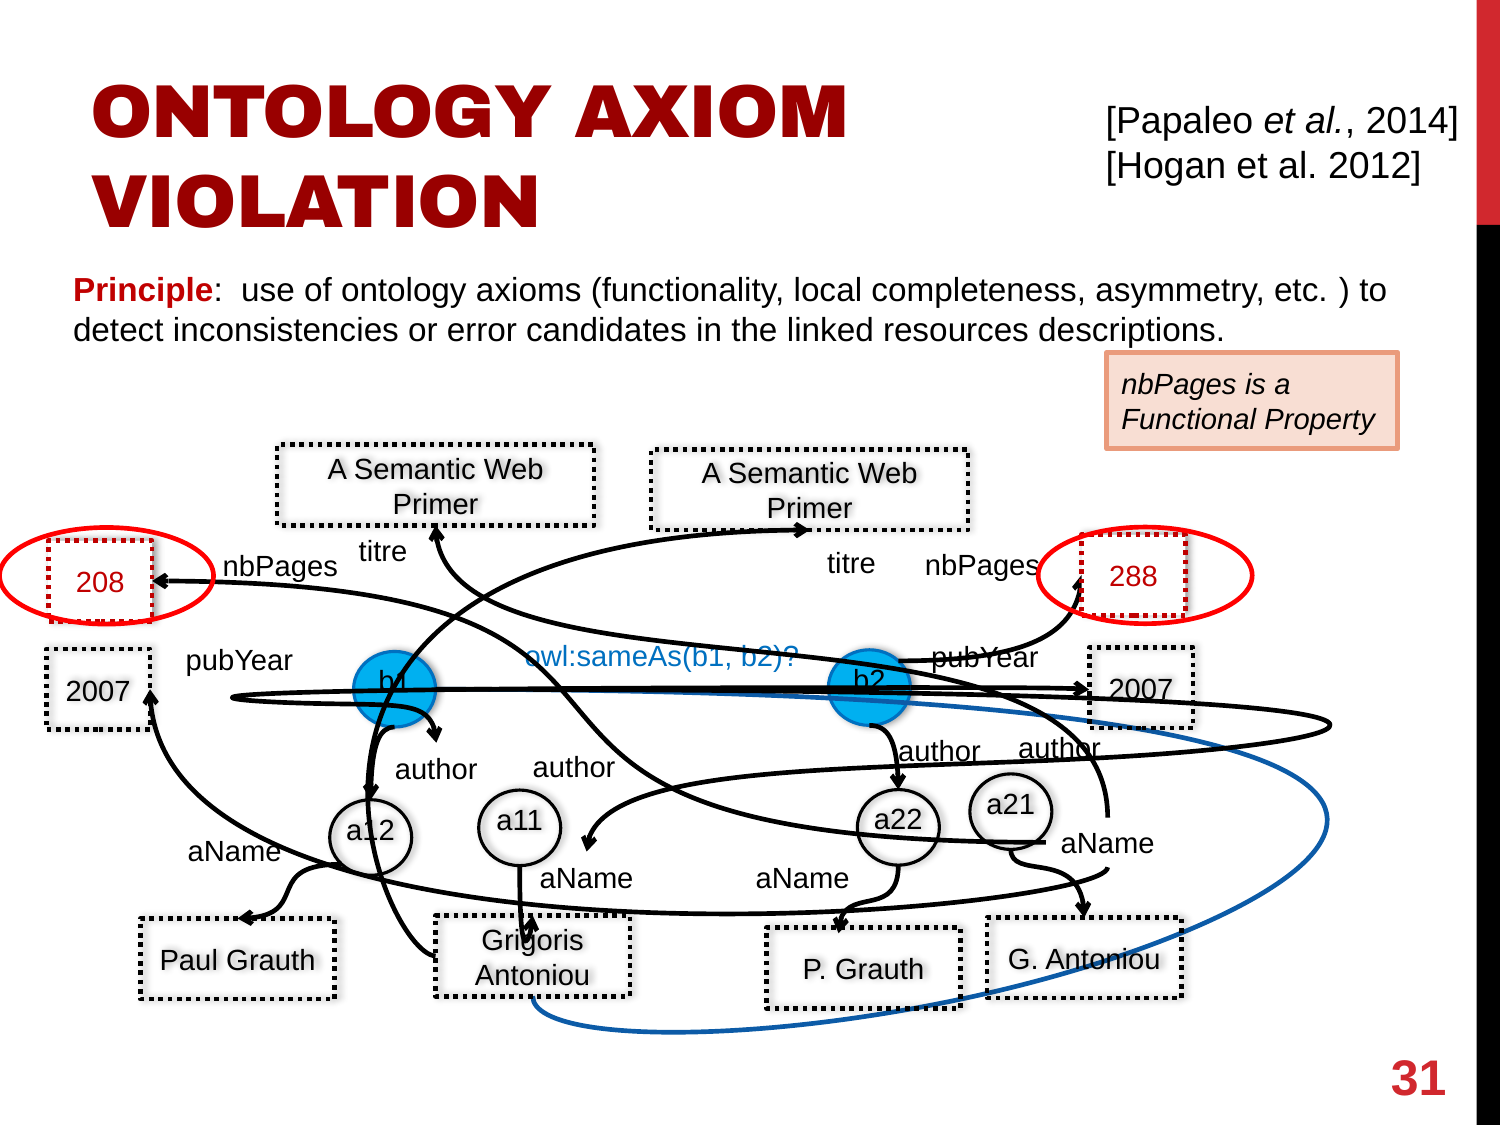

# Ontology axiom violation
[Papaleo et al., 2014]
[Hogan et al. 2012]
Principle:  use of ontology axioms (functionality, local completeness, asymmetry, etc. ) to detect inconsistencies or error candidates in the linked resources descriptions.
nbPages is a Functional Property
A Semantic Web Primer
A Semantic Web Primer
titre

288
titre
nbPages
nbPages
208
owl:sameAs(b1, b2)?
pubYear
pubYear
2007
2007
b2
b1
author

author

author

author
a21
a22
a11
a12
aName
aName
aName
aName
Grigoris Antoniou
G. Antoniou
Paul Grauth
P. Grauth
31